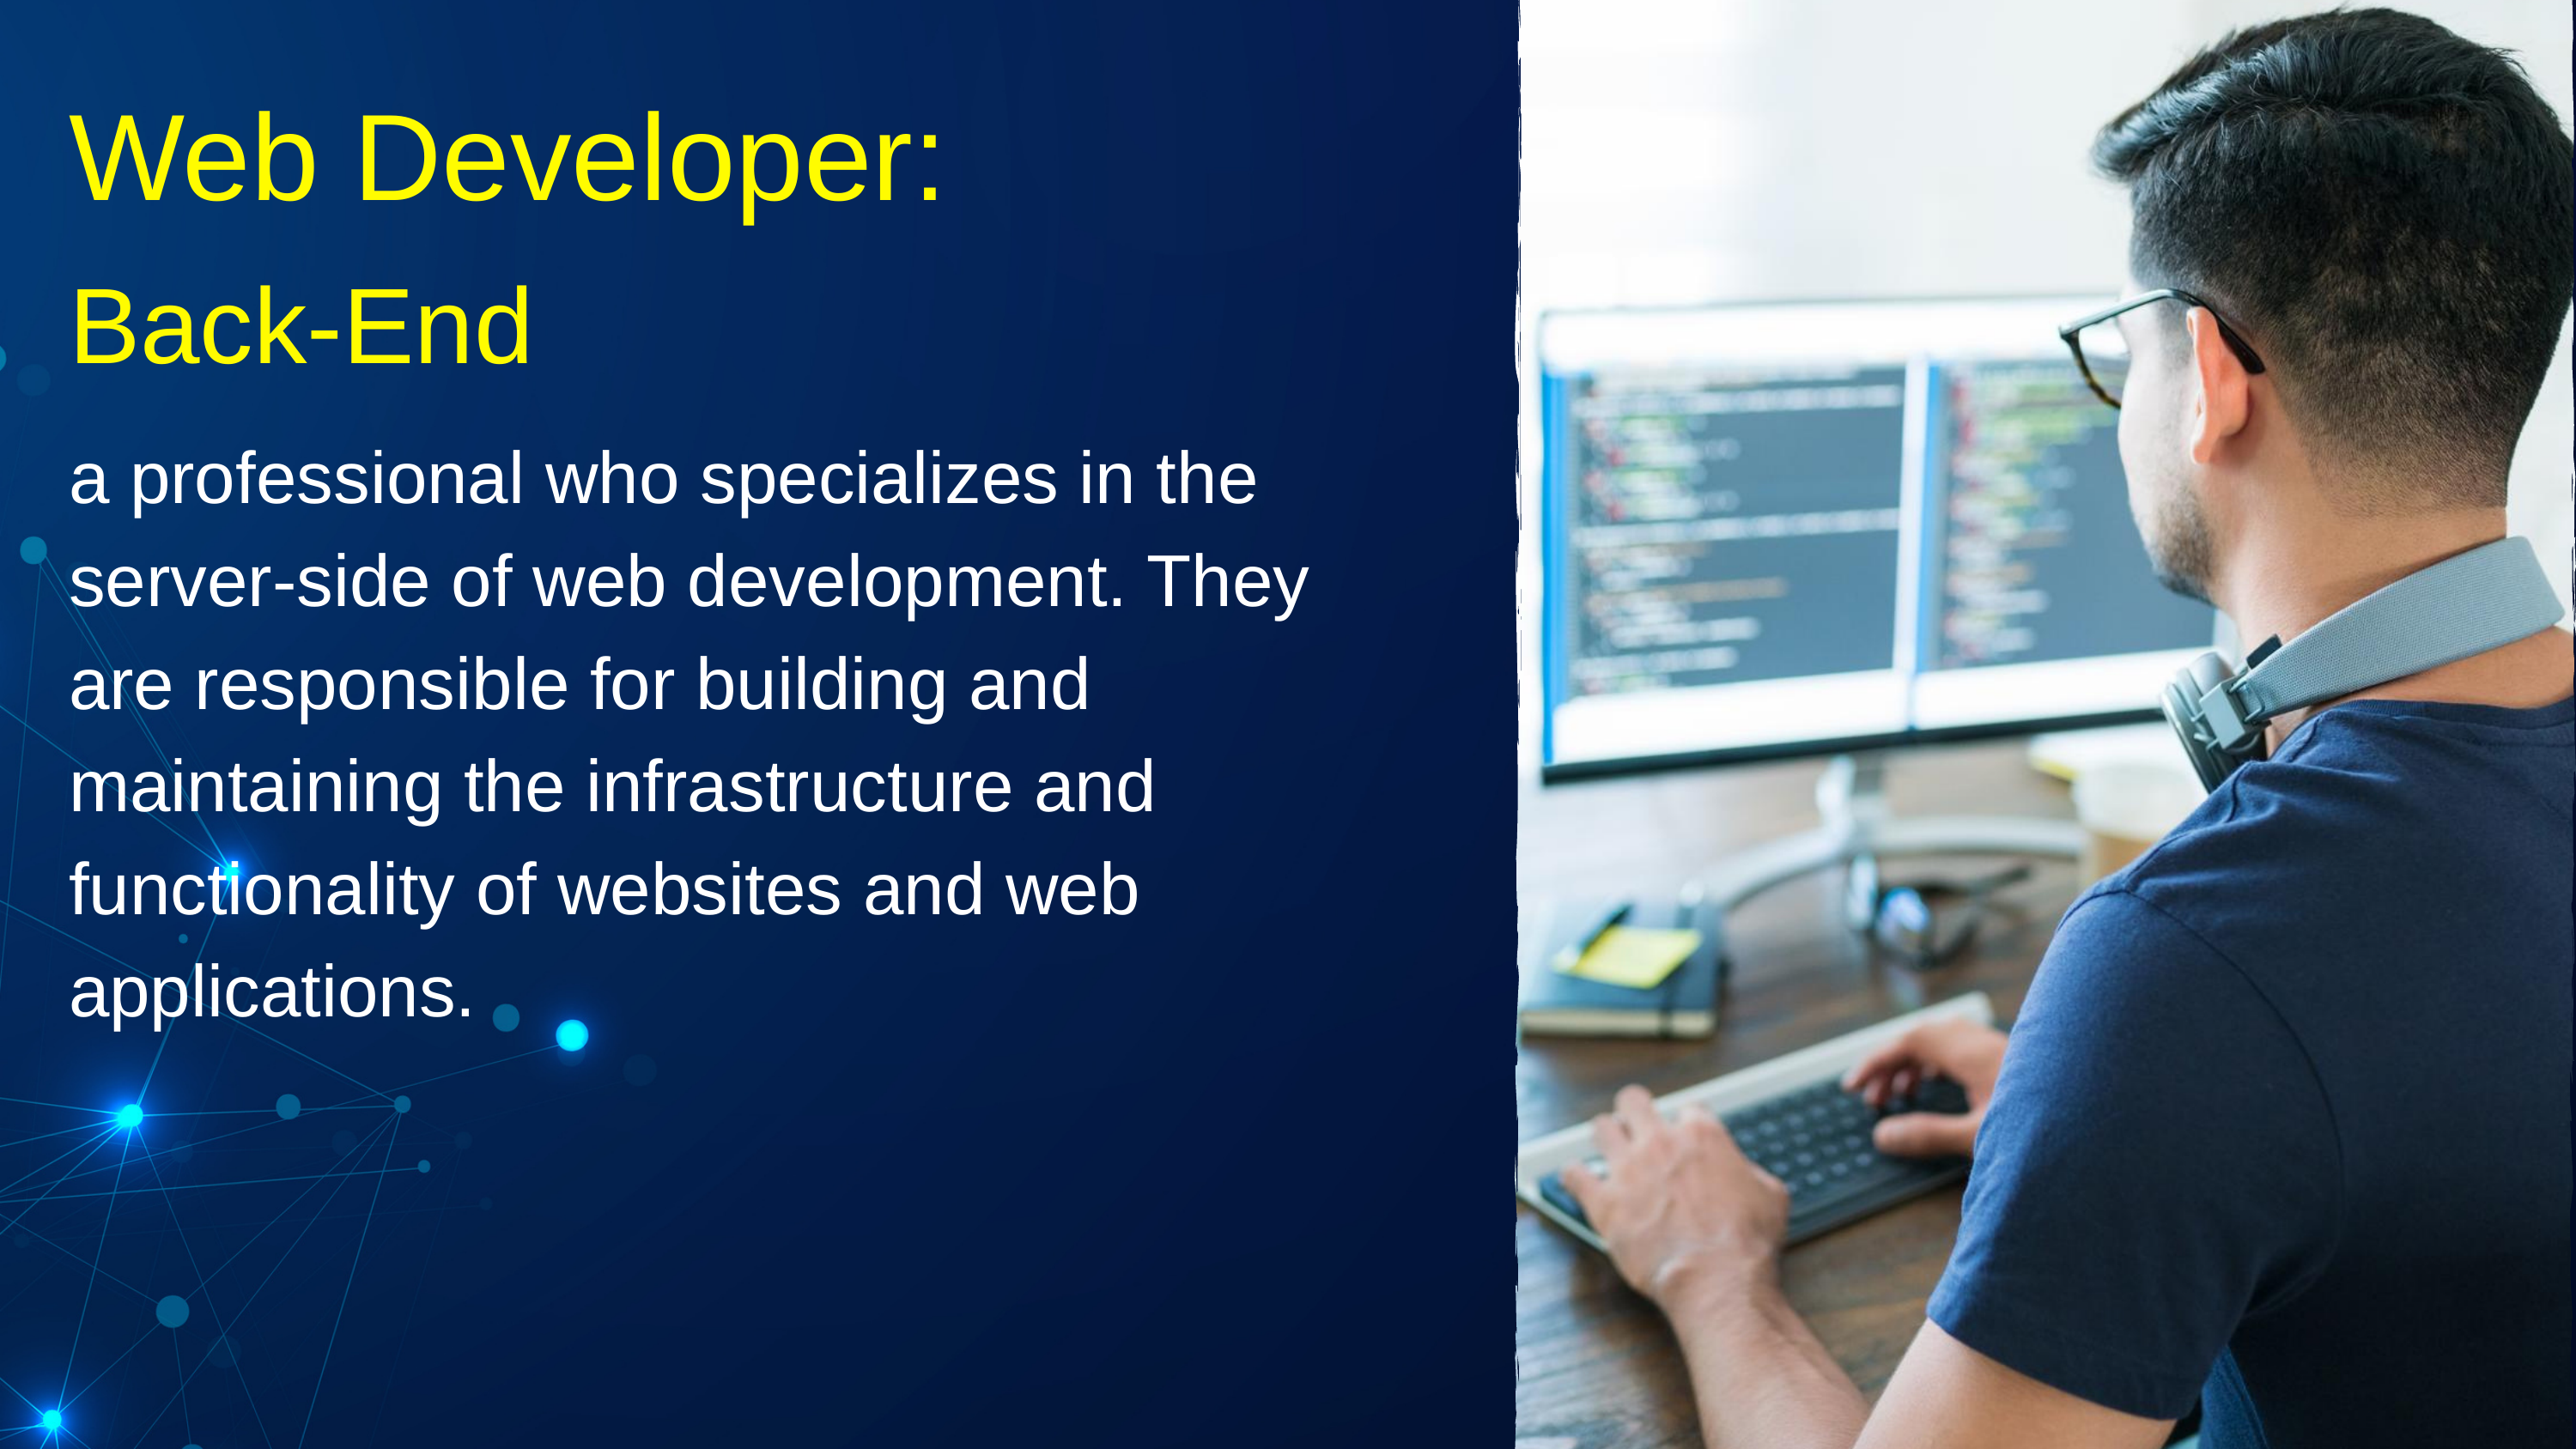

Web Developer:
Back-End

a professional who specializes in the server-side of web development. They are responsible for building and maintaining the infrastructure and functionality of websites and web applications.